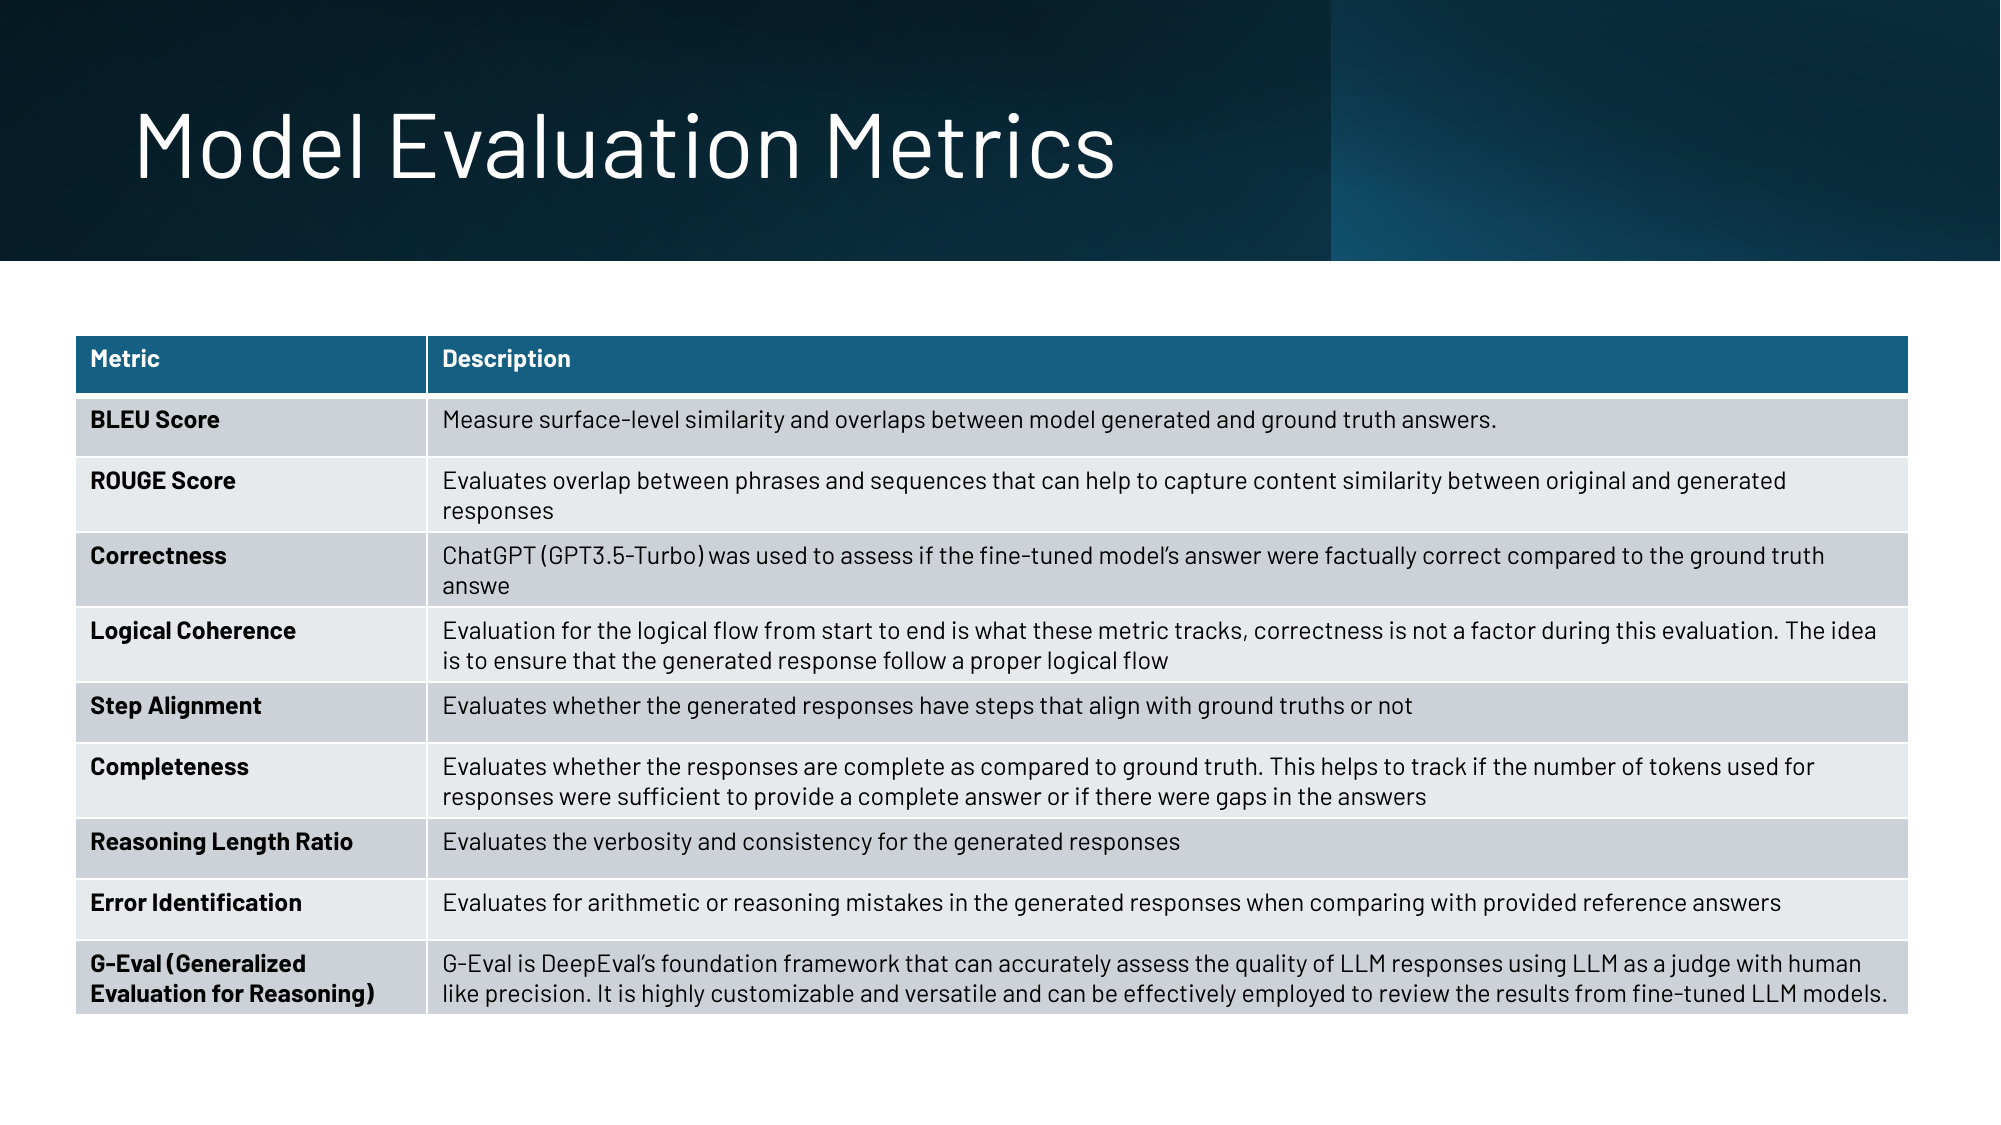

# Model Evaluation Metrics

| Metric | Description |
| --- | --- |
| BLEU Score | Measure surface-level similarity and overlaps between model generated and ground truth answers. |
| ROUGE Score | Evaluates overlap between phrases and sequences that can help to capture content similarity between original and generated responses |
| Correctness | ChatGPT (GPT3.5-Turbo) was used to assess if the fine-tuned model’s answer were factually correct compared to the ground truth answe |
| Logical Coherence | Evaluation for the logical flow from start to end is what these metric tracks, correctness is not a factor during this evaluation. The idea is to ensure that the generated response follow a proper logical flow |
| Step Alignment | Evaluates whether the generated responses have steps that align with ground truths or not |
| Completeness | Evaluates whether the responses are complete as compared to ground truth. This helps to track if the number of tokens used for responses were sufficient to provide a complete answer or if there were gaps in the answers |
| Reasoning Length Ratio | Evaluates the verbosity and consistency for the generated responses |
| Error Identification | Evaluates for arithmetic or reasoning mistakes in the generated responses when comparing with provided reference answers |
| G-Eval (Generalized Evaluation for Reasoning) | G-Eval is DeepEval’s foundation framework that can accurately assess the quality of LLM responses using LLM as a judge with human like precision. It is highly customizable and versatile and can be effectively employed to review the results from fine-tuned LLM models. |